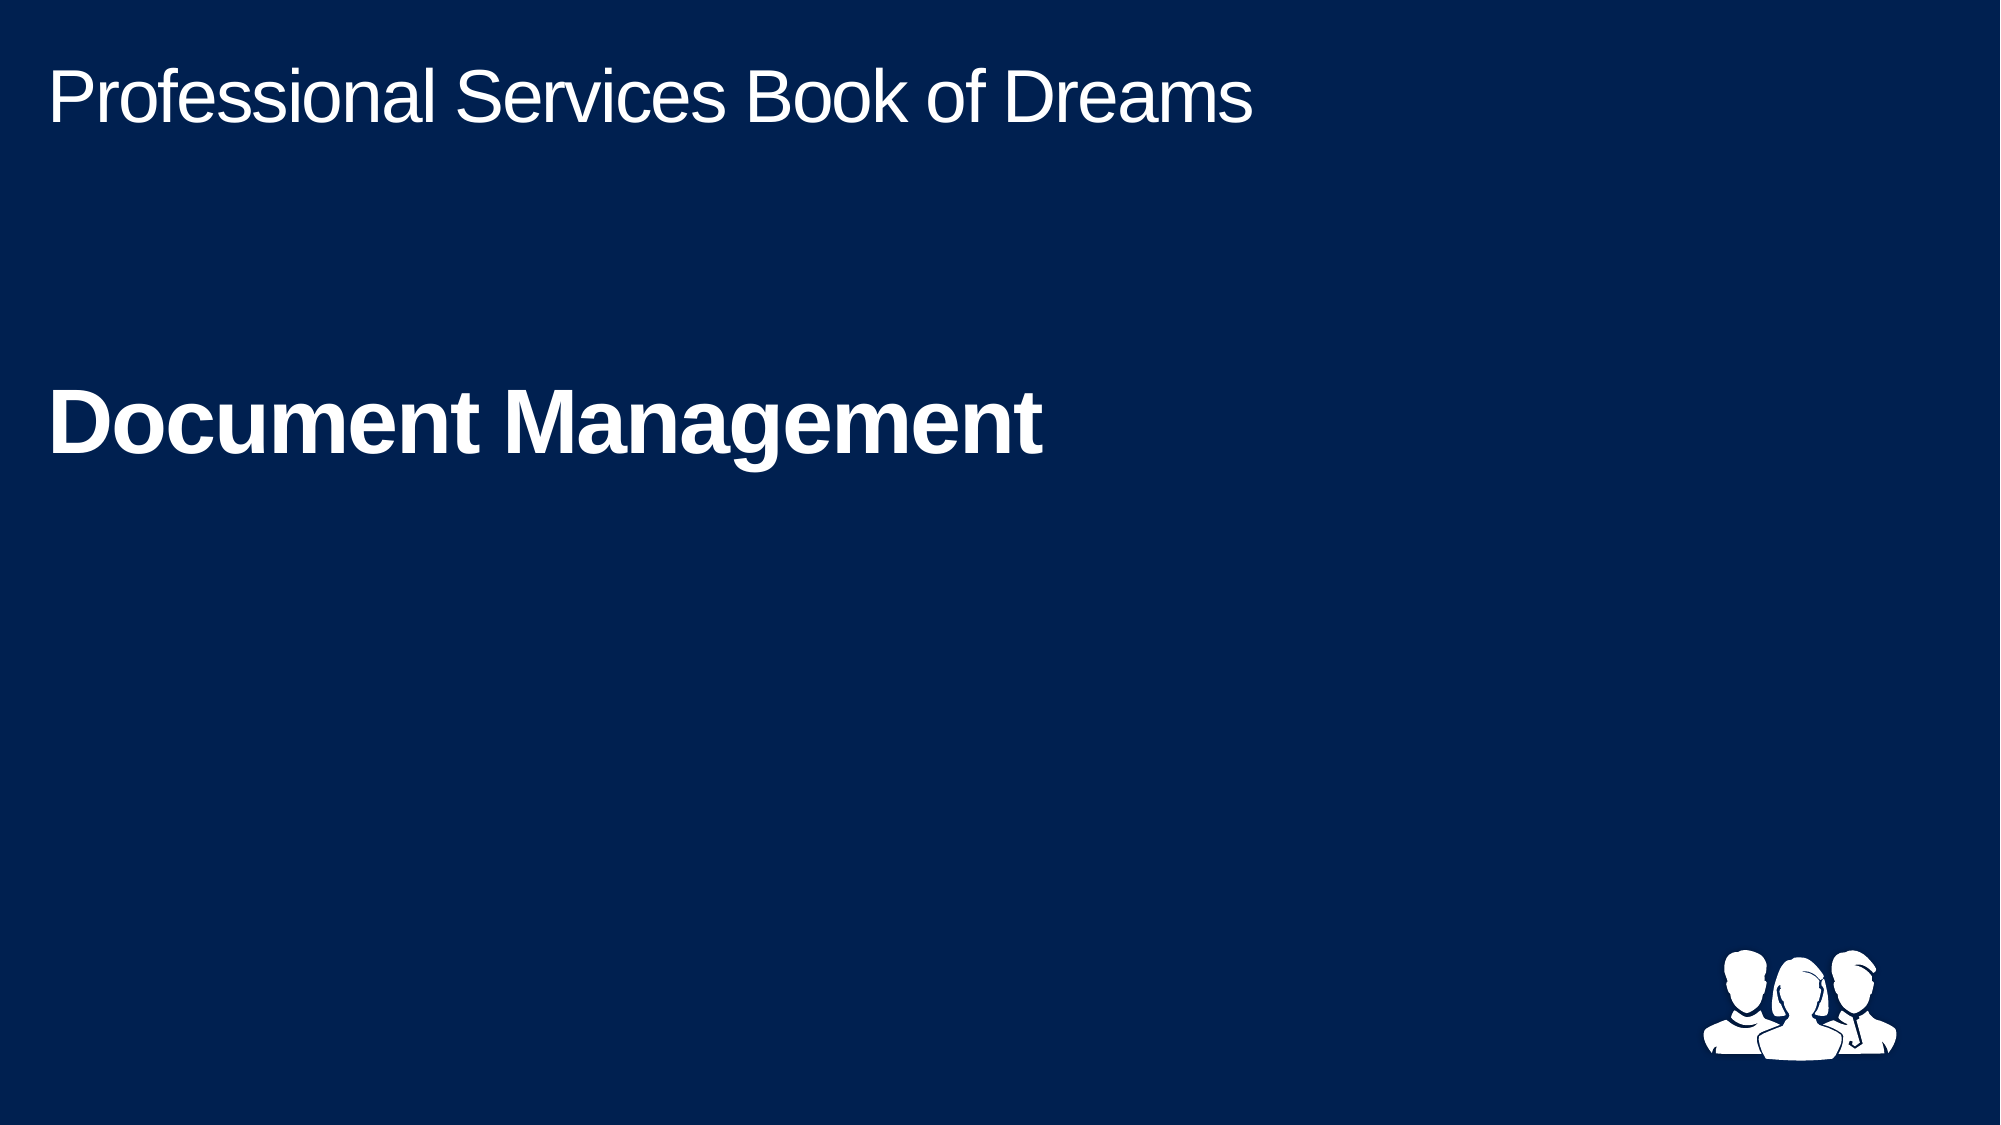

Professional Services Book of Dreams
# Document Management